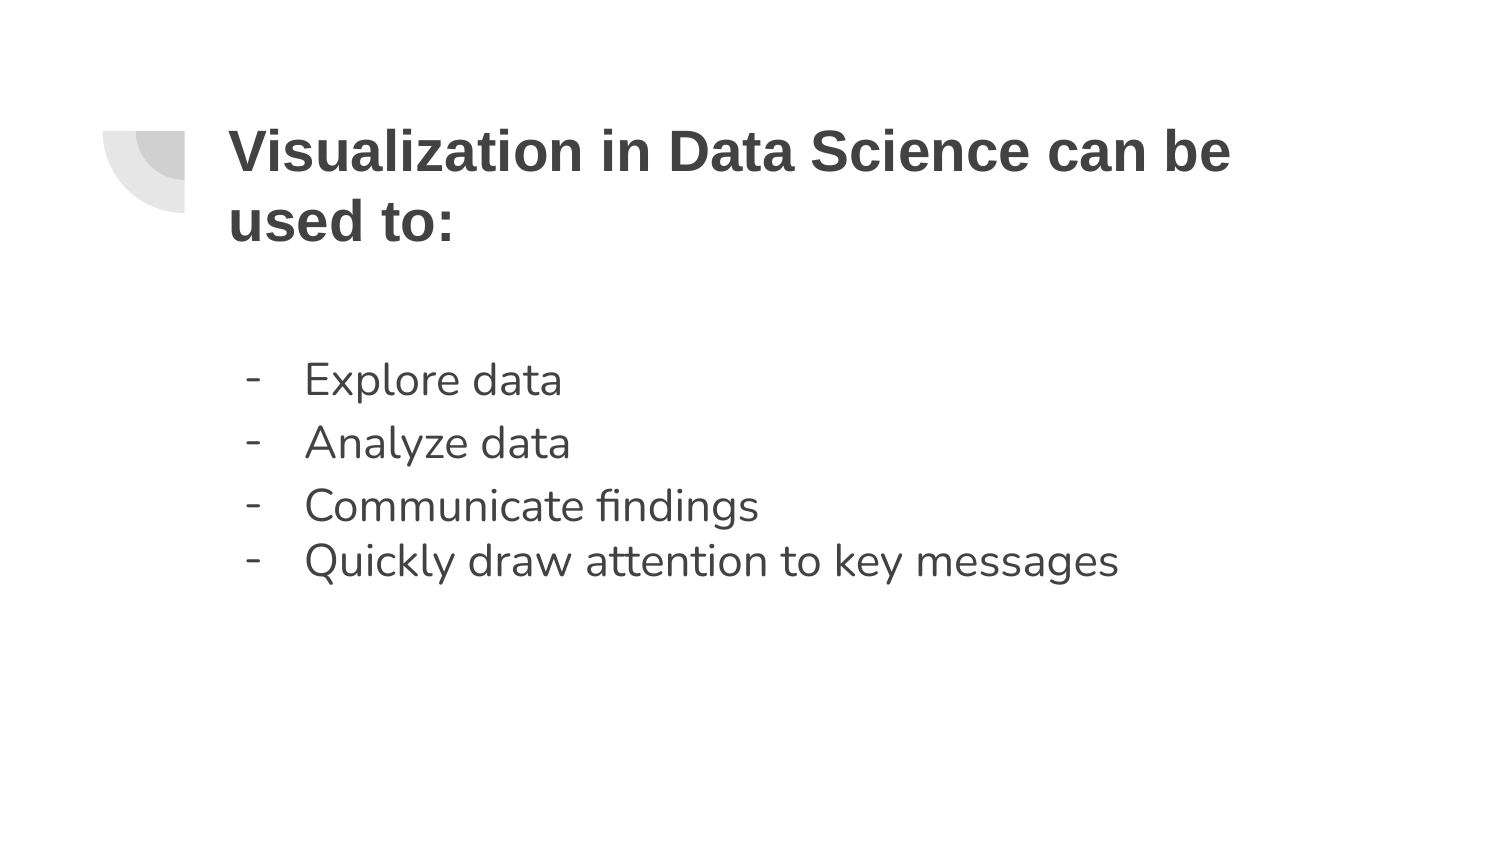

# Visualization in Data Science can be used to:
Explore data
Analyze data
Communicate findings
Quickly draw attention to key messages